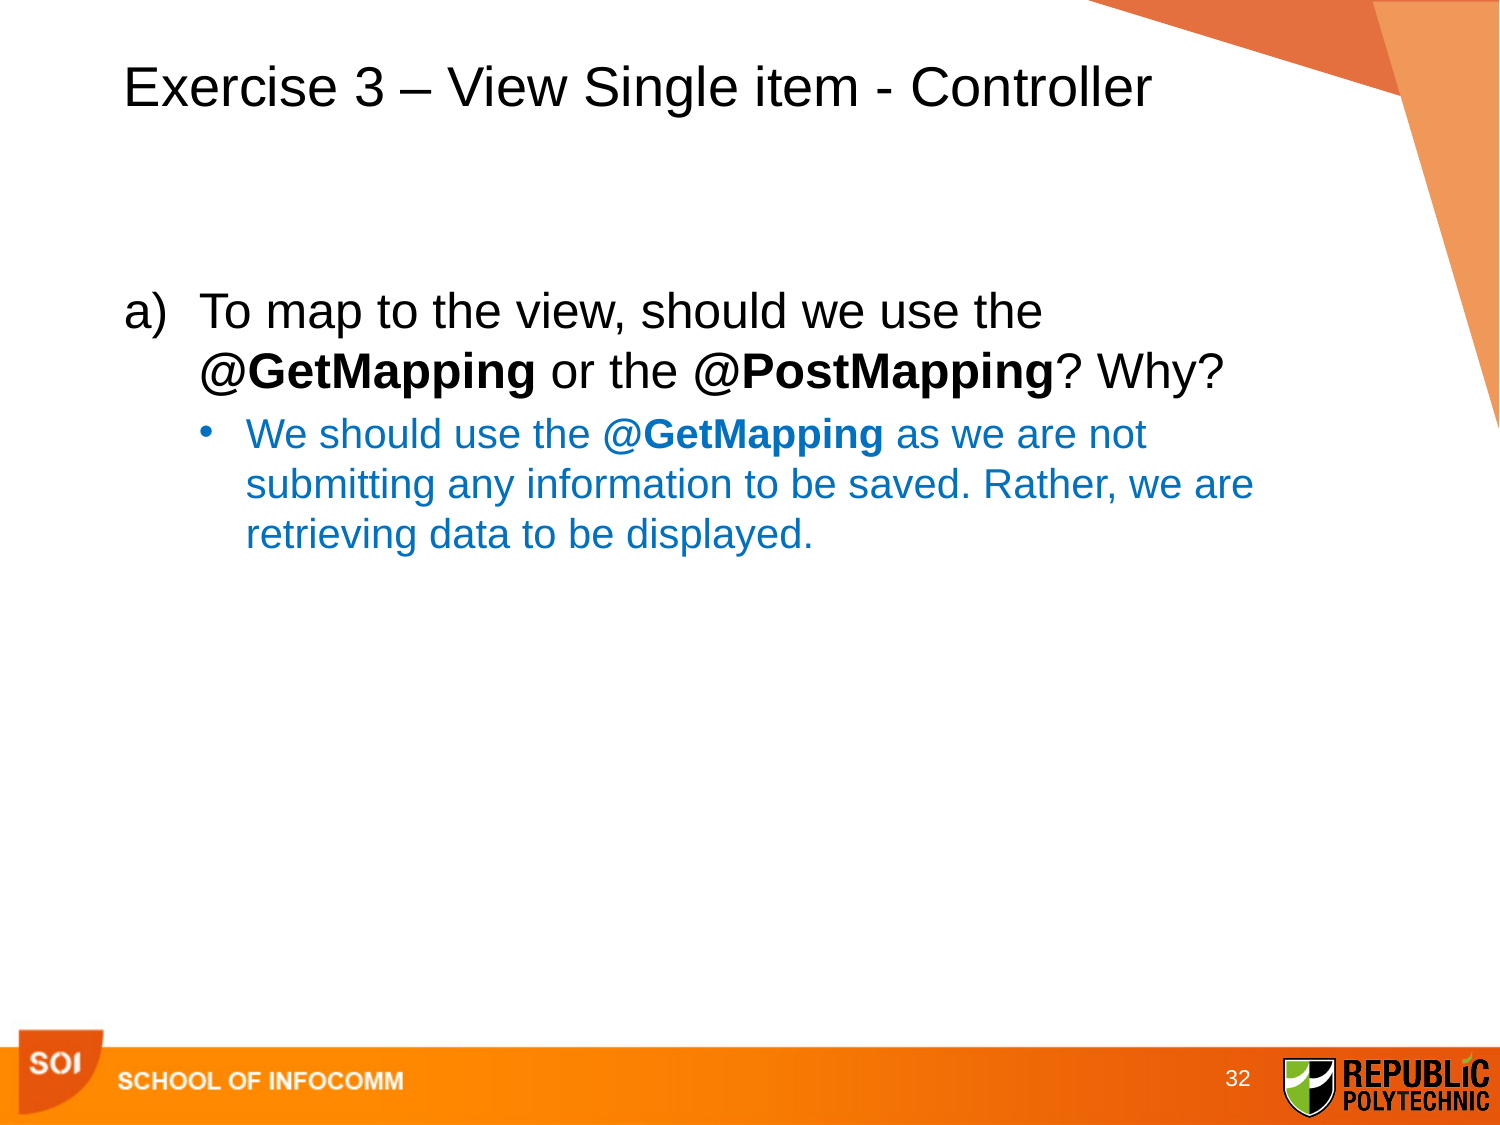

# Exercise 3 – View Single item - Controller
To map to the view, should we use the @GetMapping or the @PostMapping? Why?
We should use the @GetMapping as we are not submitting any information to be saved. Rather, we are retrieving data to be displayed.
32